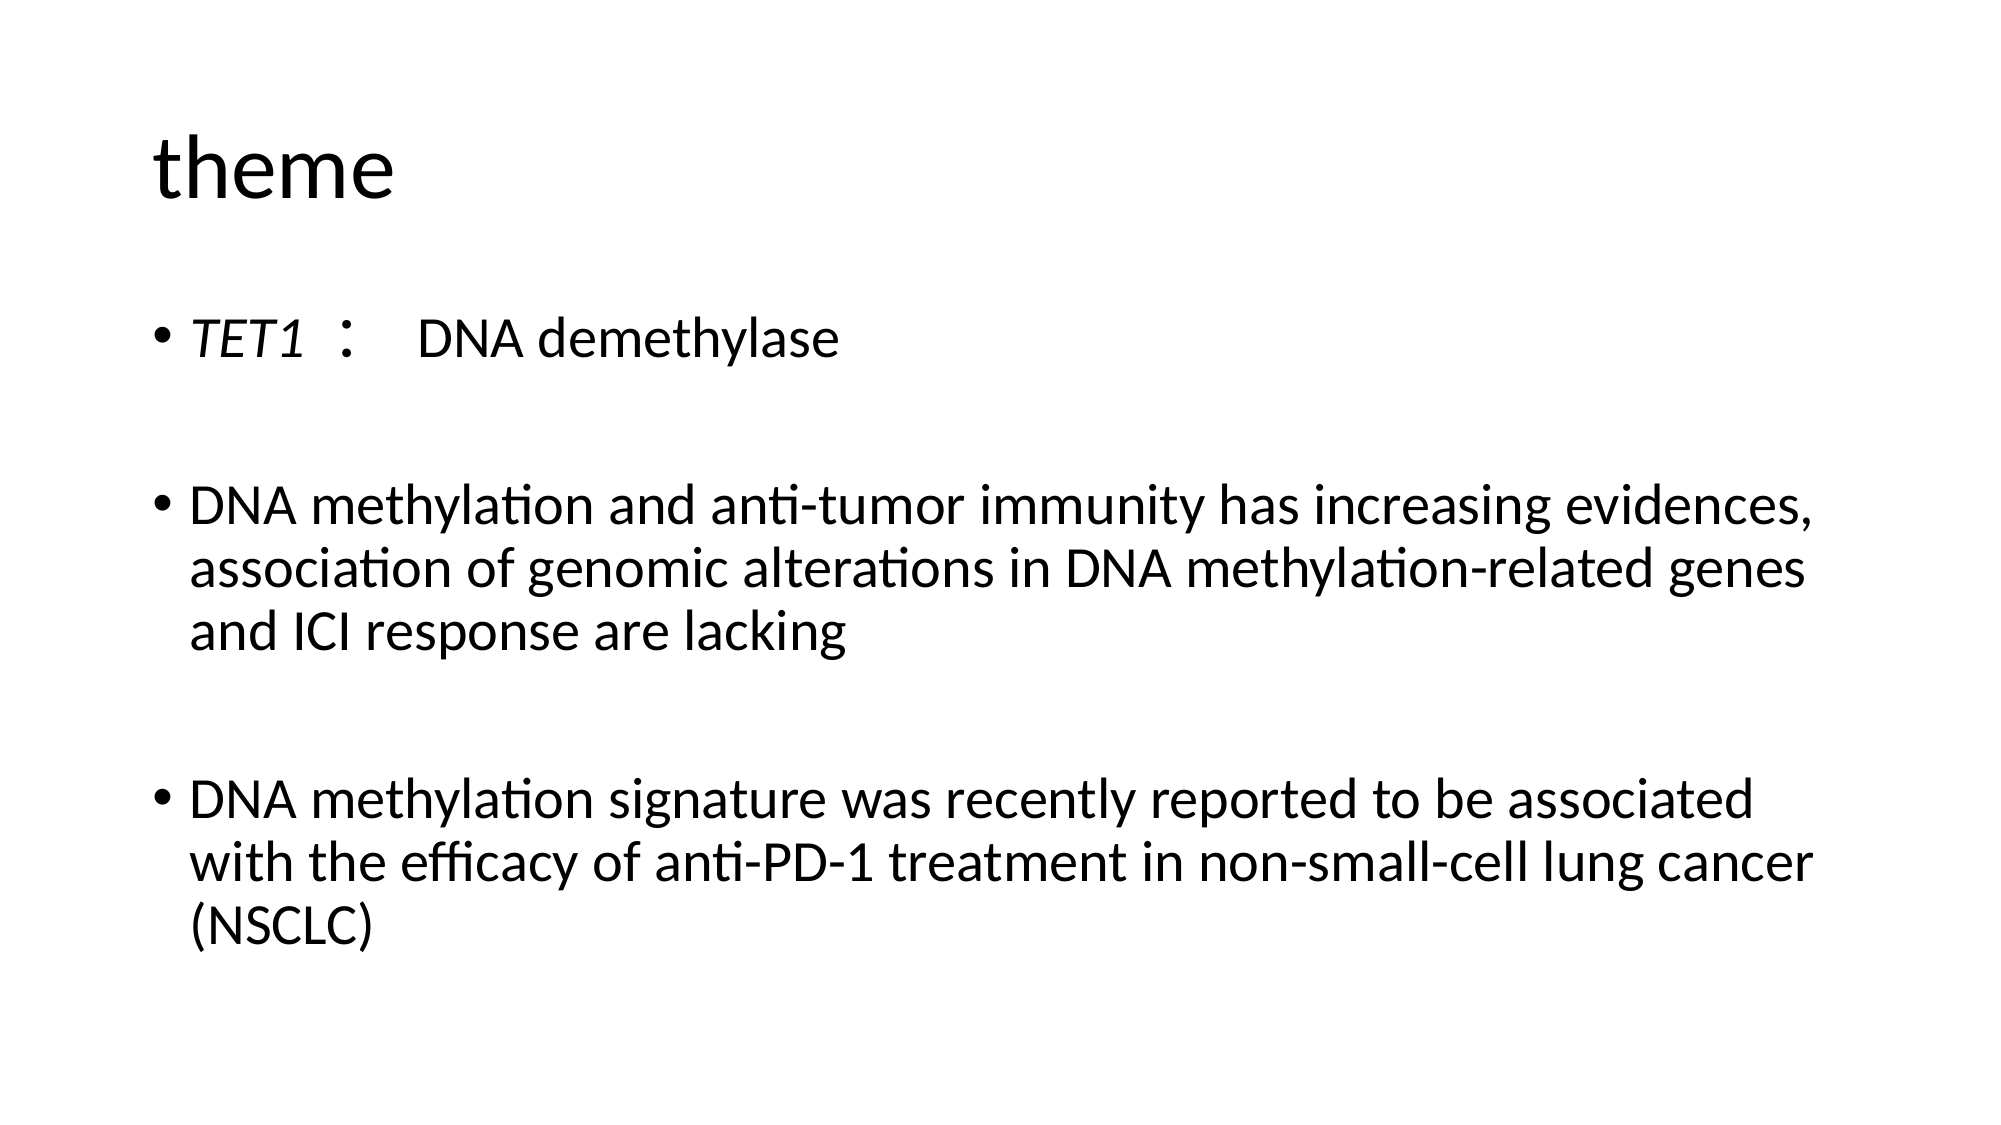

# theme
TET1 ： DNA demethylase

DNA methylation and anti-tumor immunity has increasing evidences, association of genomic alterations in DNA methylation-related genes and ICI response are lacking

DNA methylation signature was recently reported to be associated with the efficacy of anti-PD-1 treatment in non-small-cell lung cancer (NSCLC)